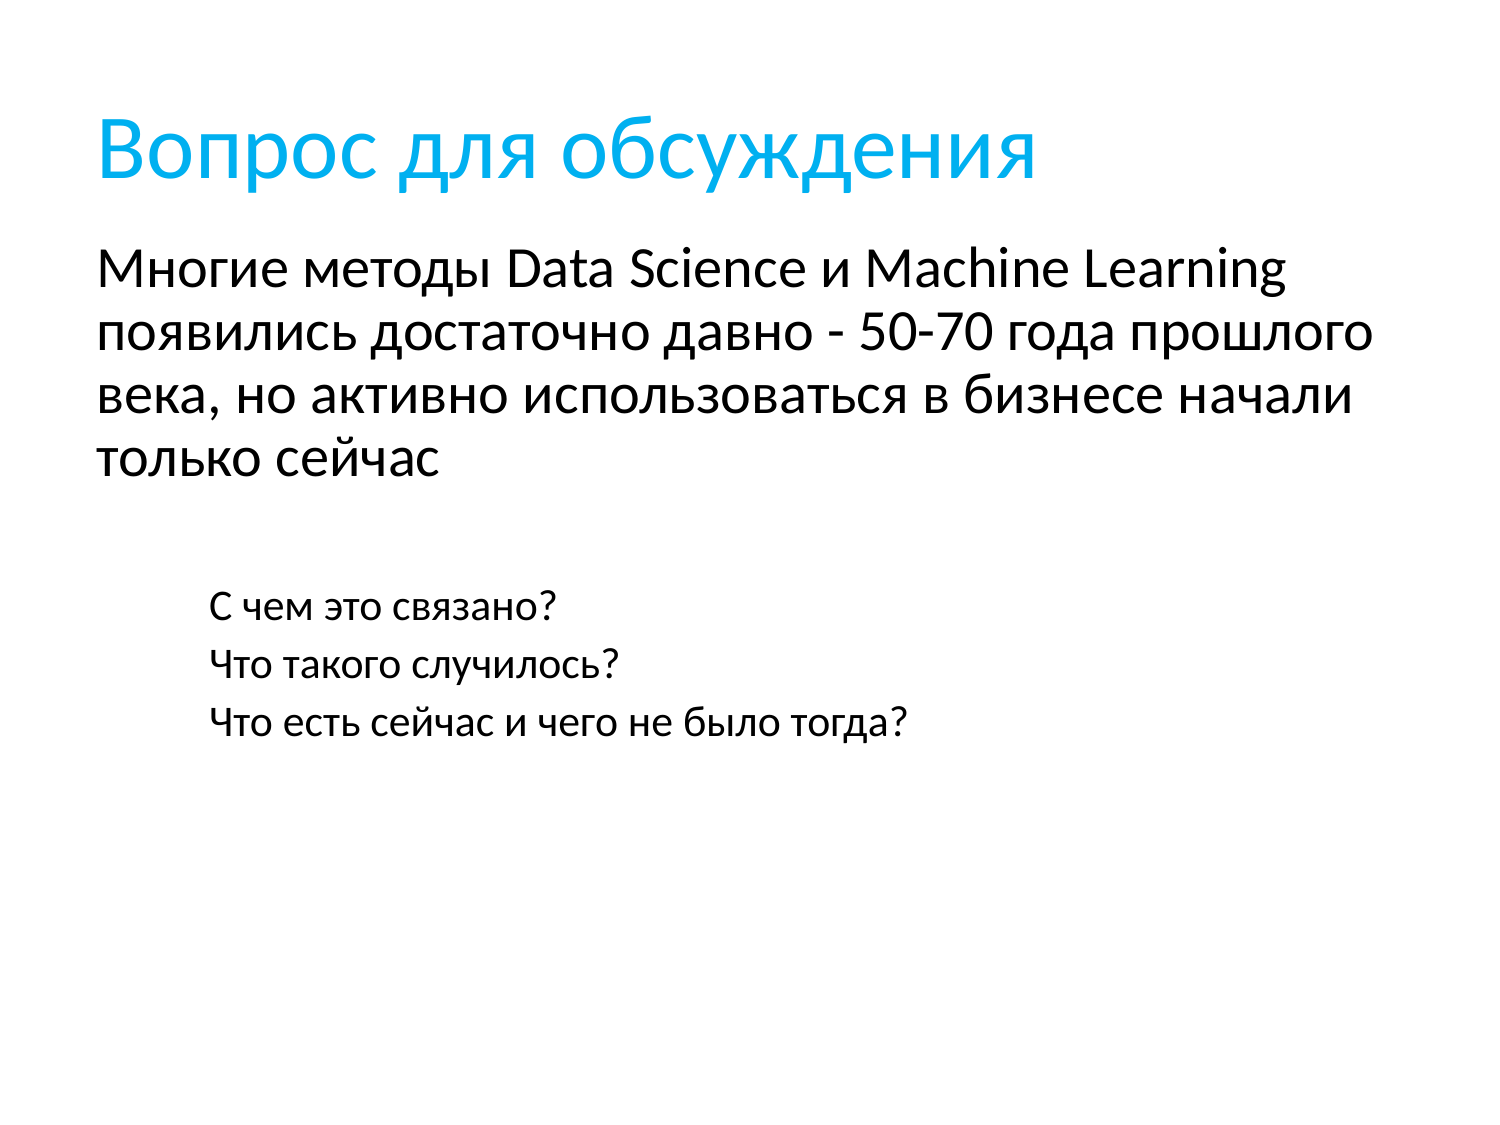

# Вопрос для обсуждения
Многие методы Data Science и Machine Learning появились достаточно давно - 50-70 года прошлого века, но активно использоваться в бизнесе начали только сейчас

С чем это связано?
Что такого случилось?
Что есть сейчас и чего не было тогда?